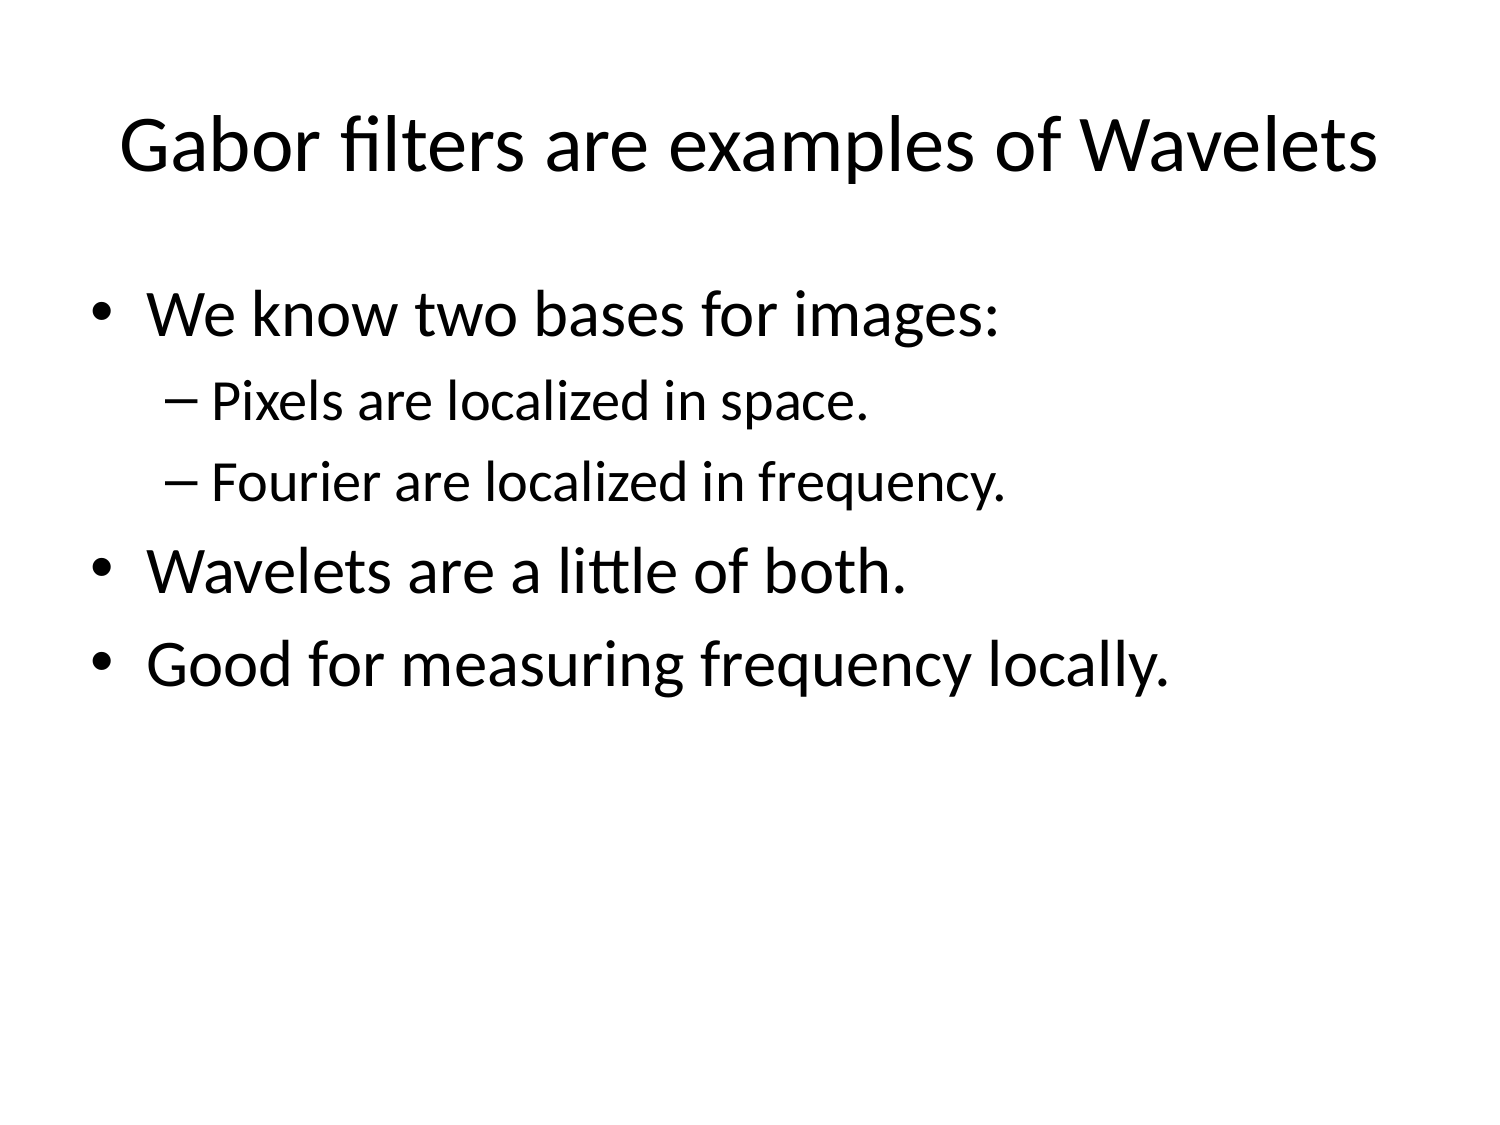

# Gabor filters are examples of Wavelets
We know two bases for images:
Pixels are localized in space.
Fourier are localized in frequency.
Wavelets are a little of both.
Good for measuring frequency locally.